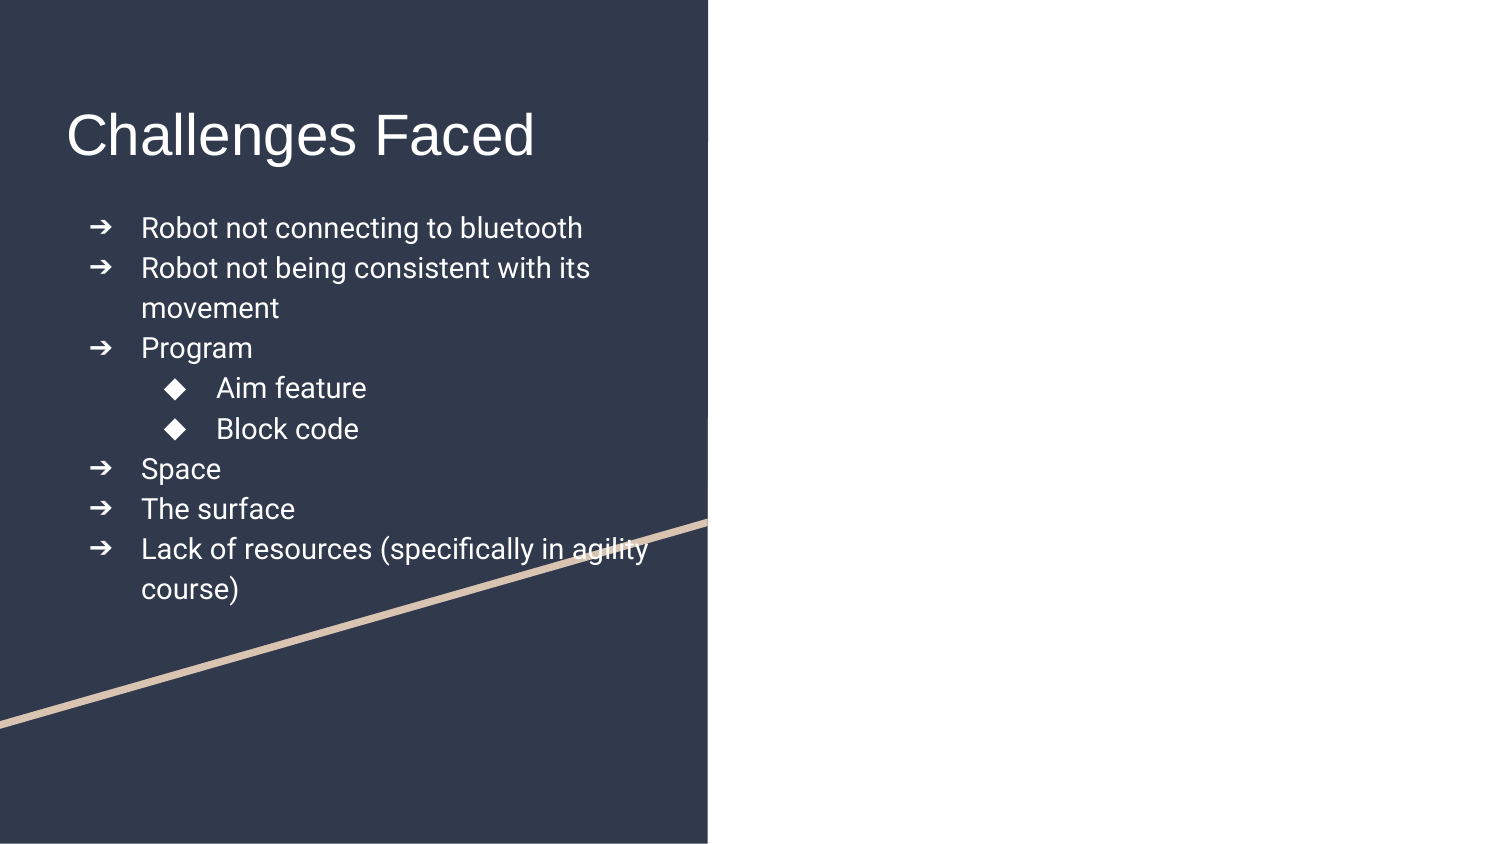

# Challenges Faced
Robot not connecting to bluetooth
Robot not being consistent with its movement
Program
Aim feature
Block code
Space
The surface
Lack of resources (specifically in agility course)